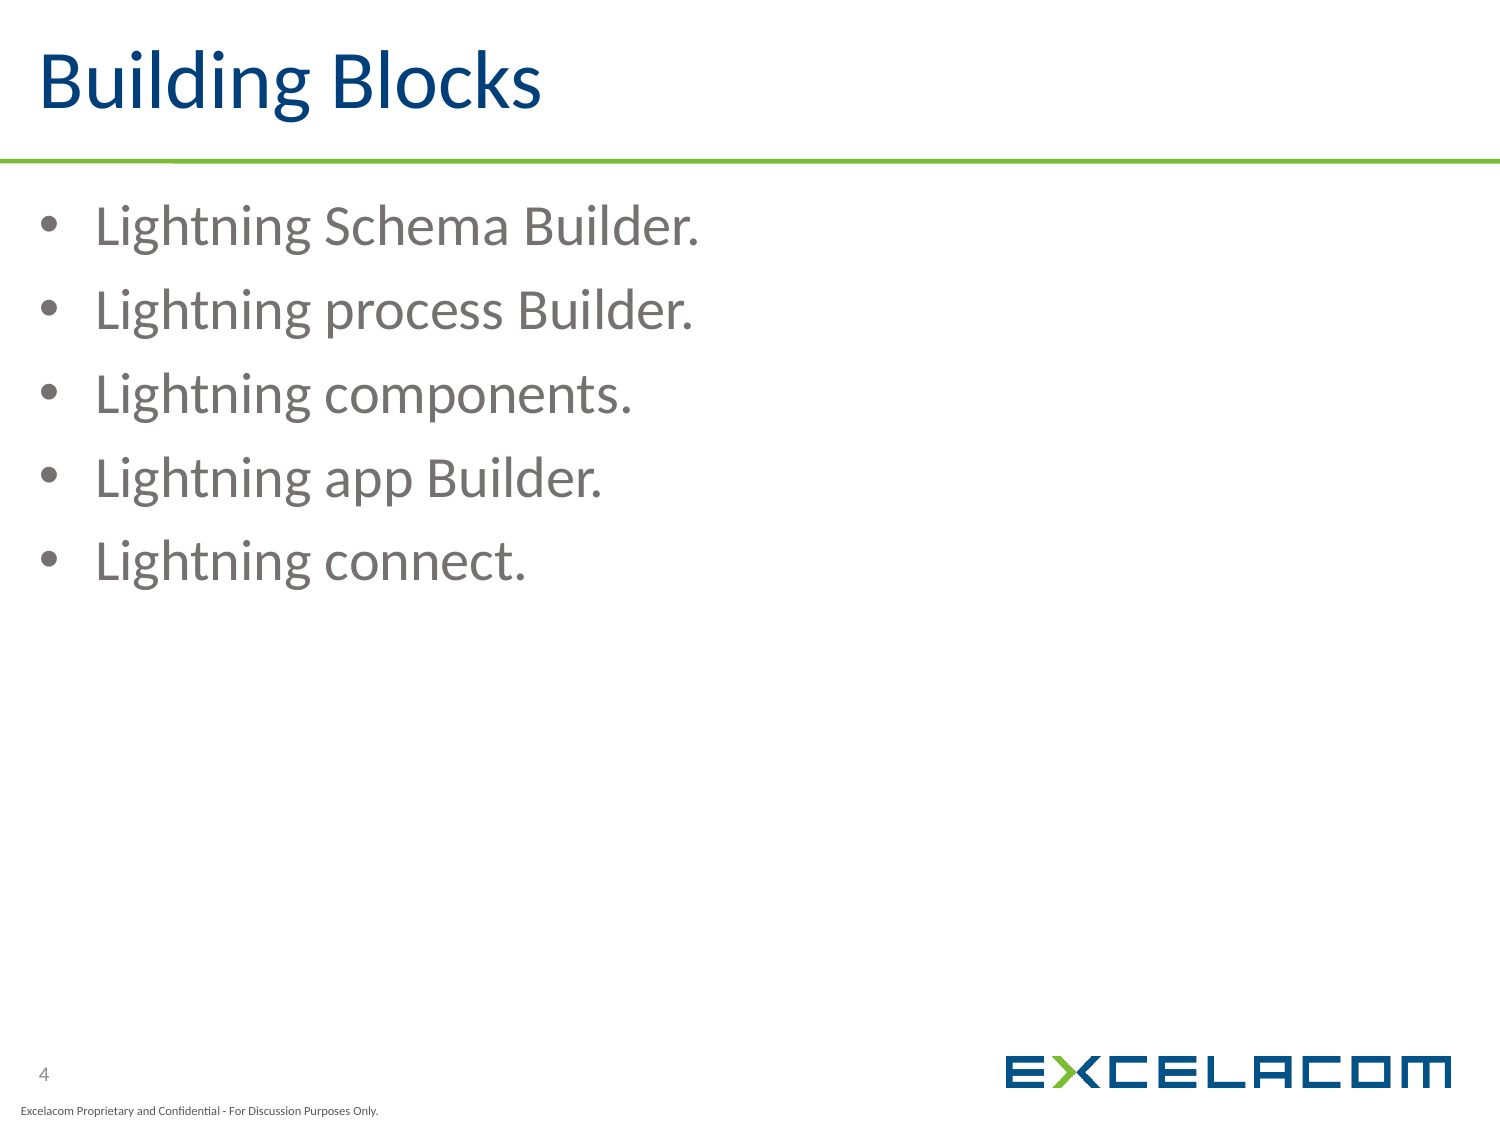

# Building Blocks
Lightning Schema Builder.
Lightning process Builder.
Lightning components.
Lightning app Builder.
Lightning connect.

4